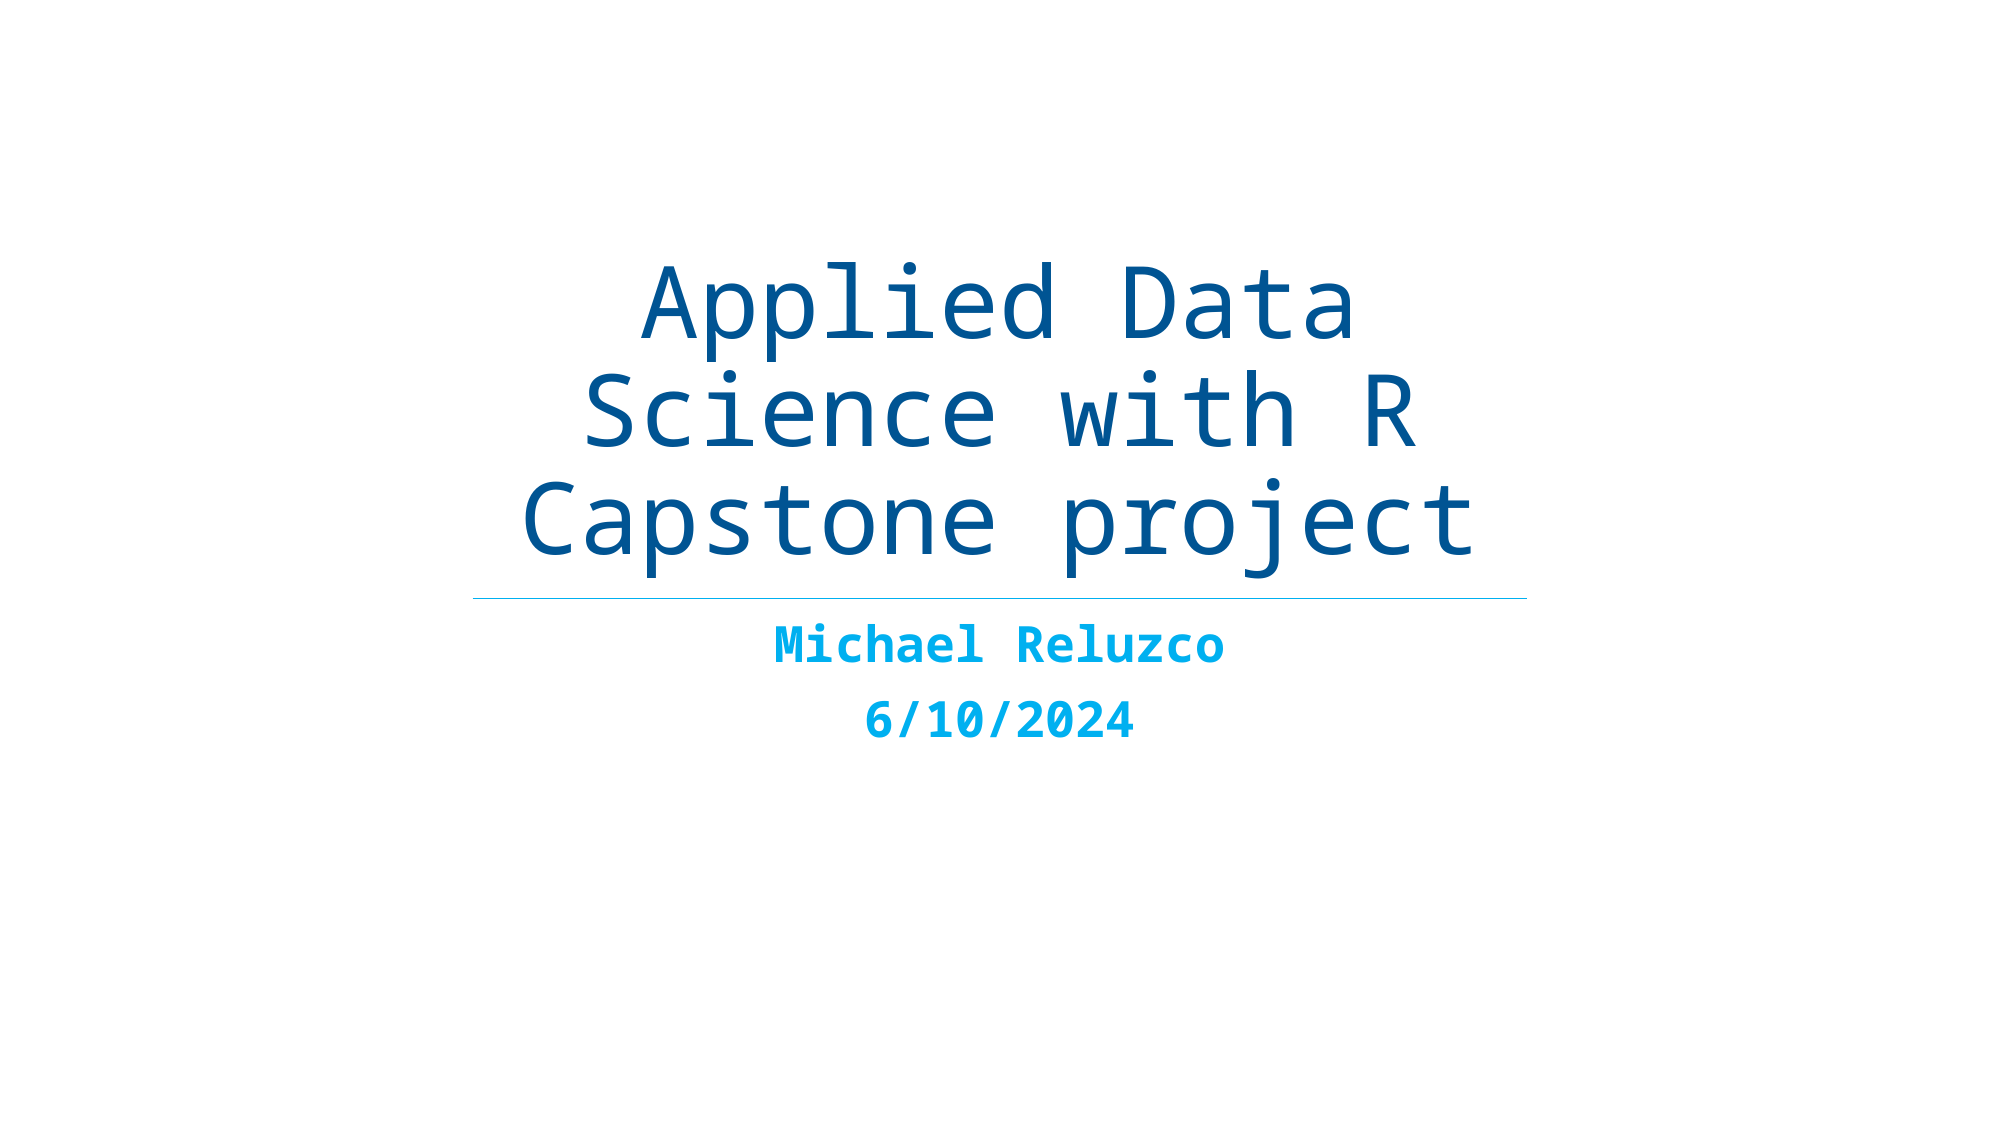

# Applied Data Science with R Capstone project
Michael Reluzco
6/10/2024